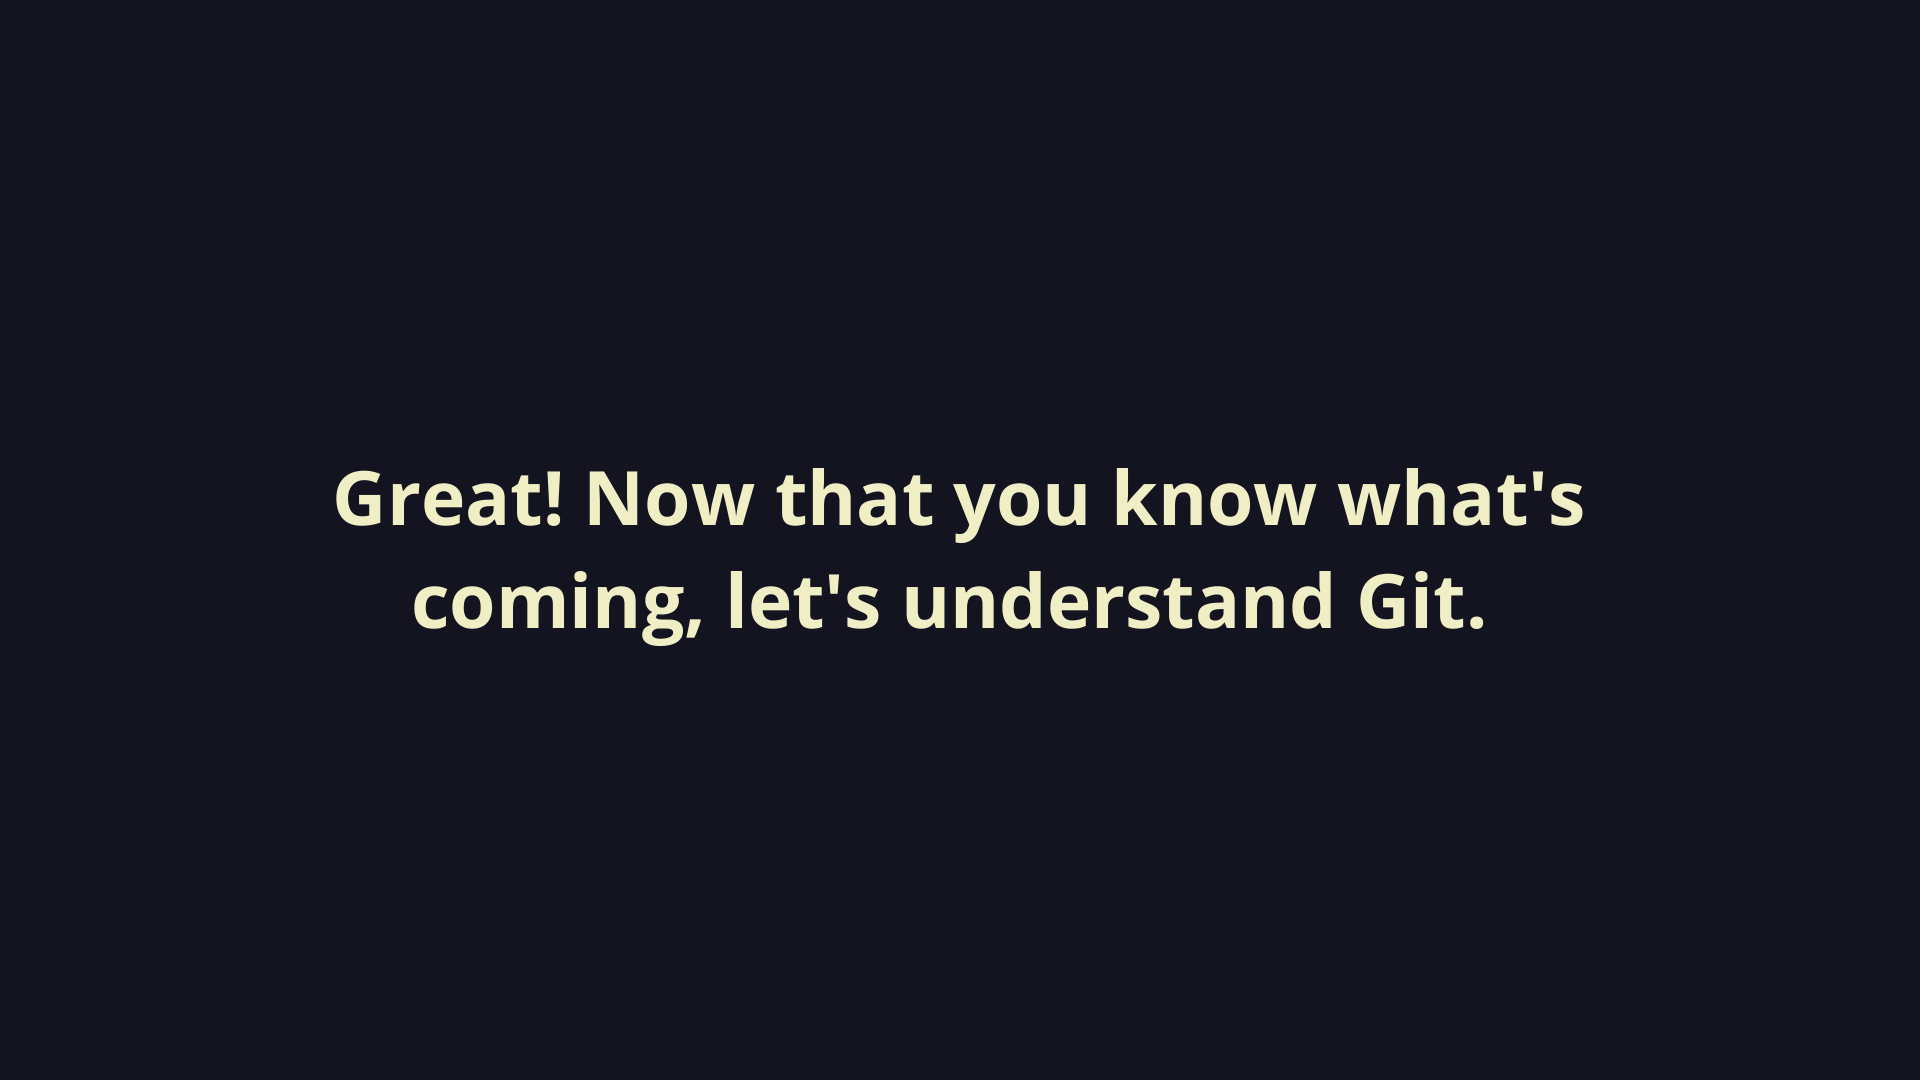

Great! Now that you know what's coming, let's understand Git.